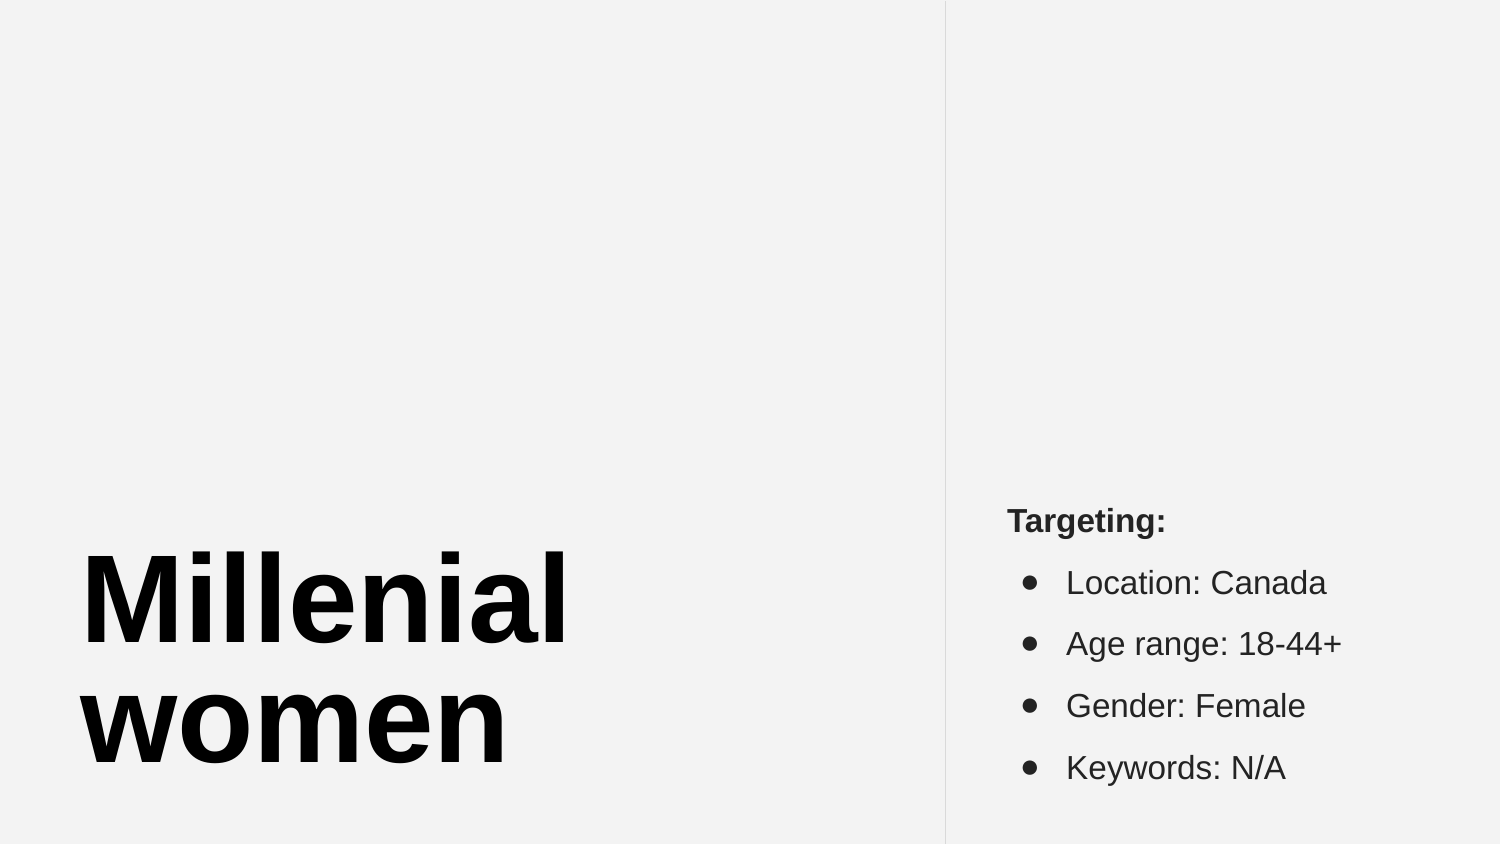

Targeting:
Location: Canada
Age range: 18-44+
Gender: Female
Keywords: N/A
Millenial women